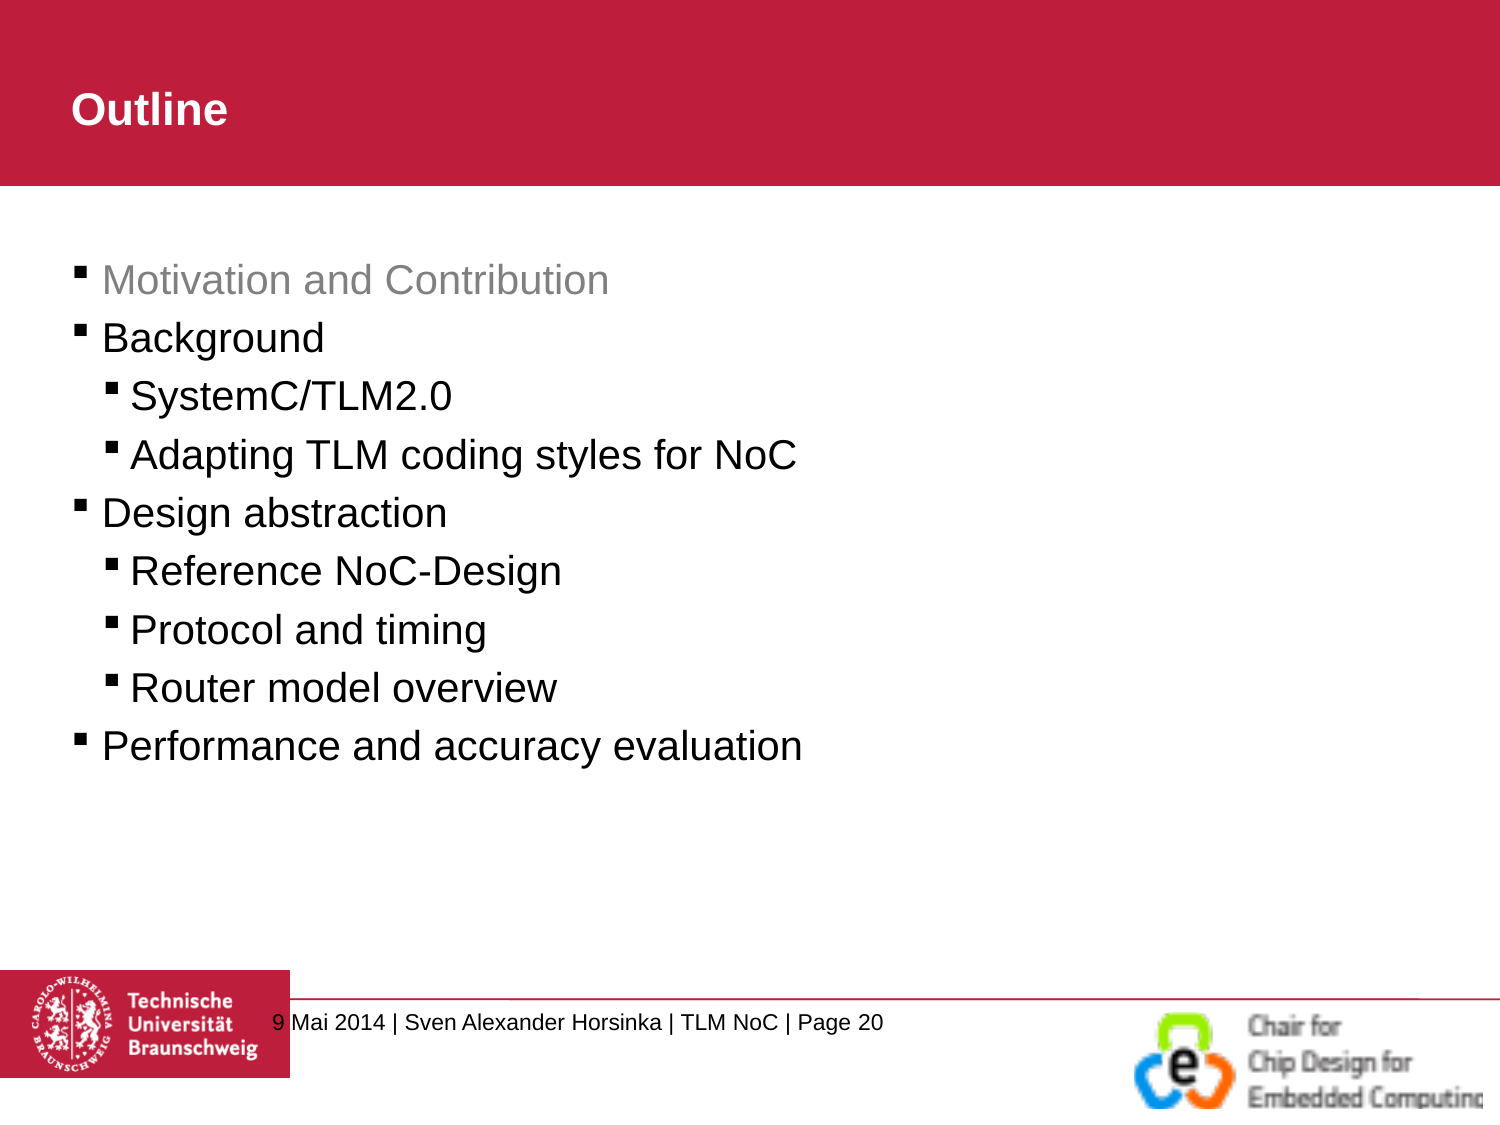

# Outline
Motivation and Contribution
Background
SystemC/TLM2.0
Adapting TLM coding styles for NoC
Design abstraction
Reference NoC-Design
Protocol and timing
Router model overview
Performance and accuracy evaluation